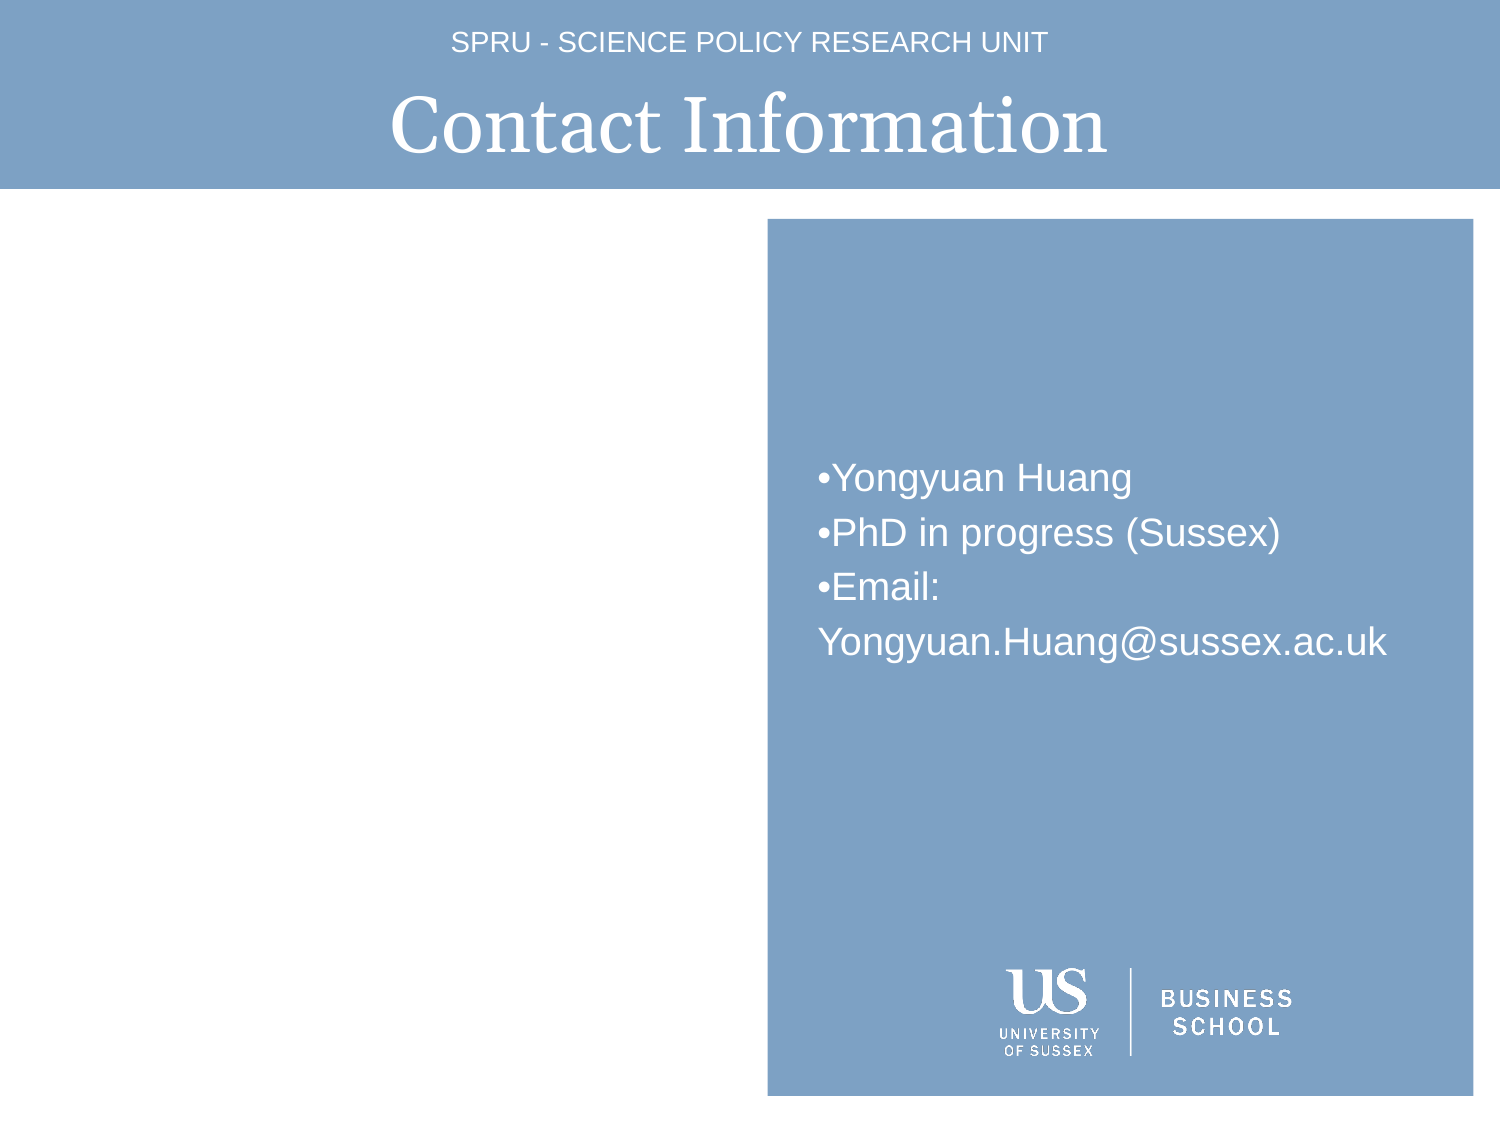

# Contact Information

•Yongyuan Huang
•PhD in progress (Sussex)
•Email: Yongyuan.Huang@sussex.ac.uk